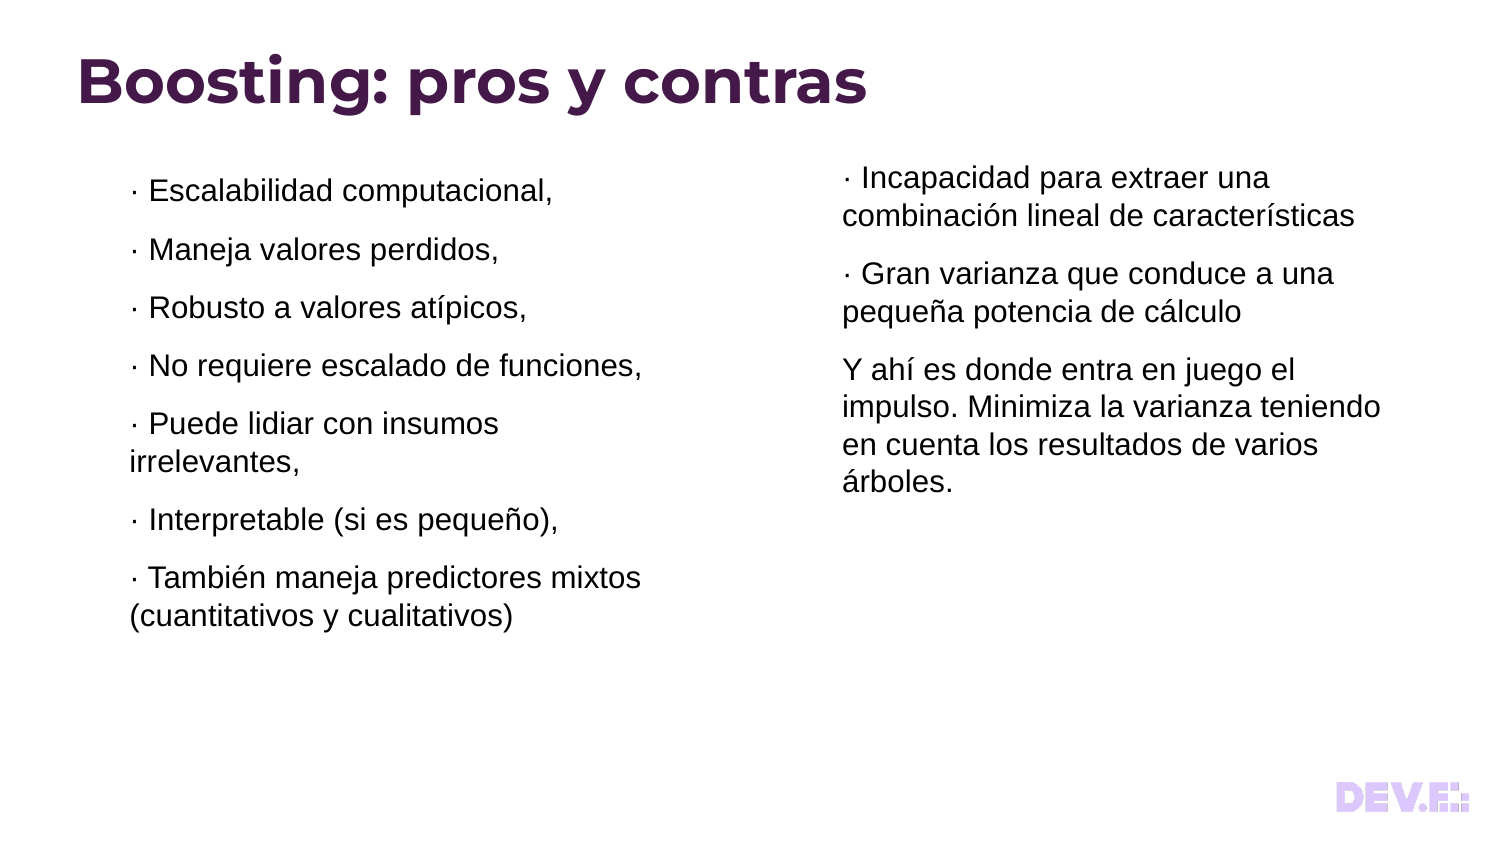

Boosting: pros y contras
· Incapacidad para extraer una combinación lineal de características
· Gran varianza que conduce a una pequeña potencia de cálculo
Y ahí es donde entra en juego el impulso. Minimiza la varianza teniendo en cuenta los resultados de varios árboles.
· Escalabilidad computacional,
· Maneja valores perdidos,
· Robusto a valores atípicos,
· No requiere escalado de funciones,
· Puede lidiar con insumos irrelevantes,
· Interpretable (si es pequeño),
· También maneja predictores mixtos (cuantitativos y cualitativos)